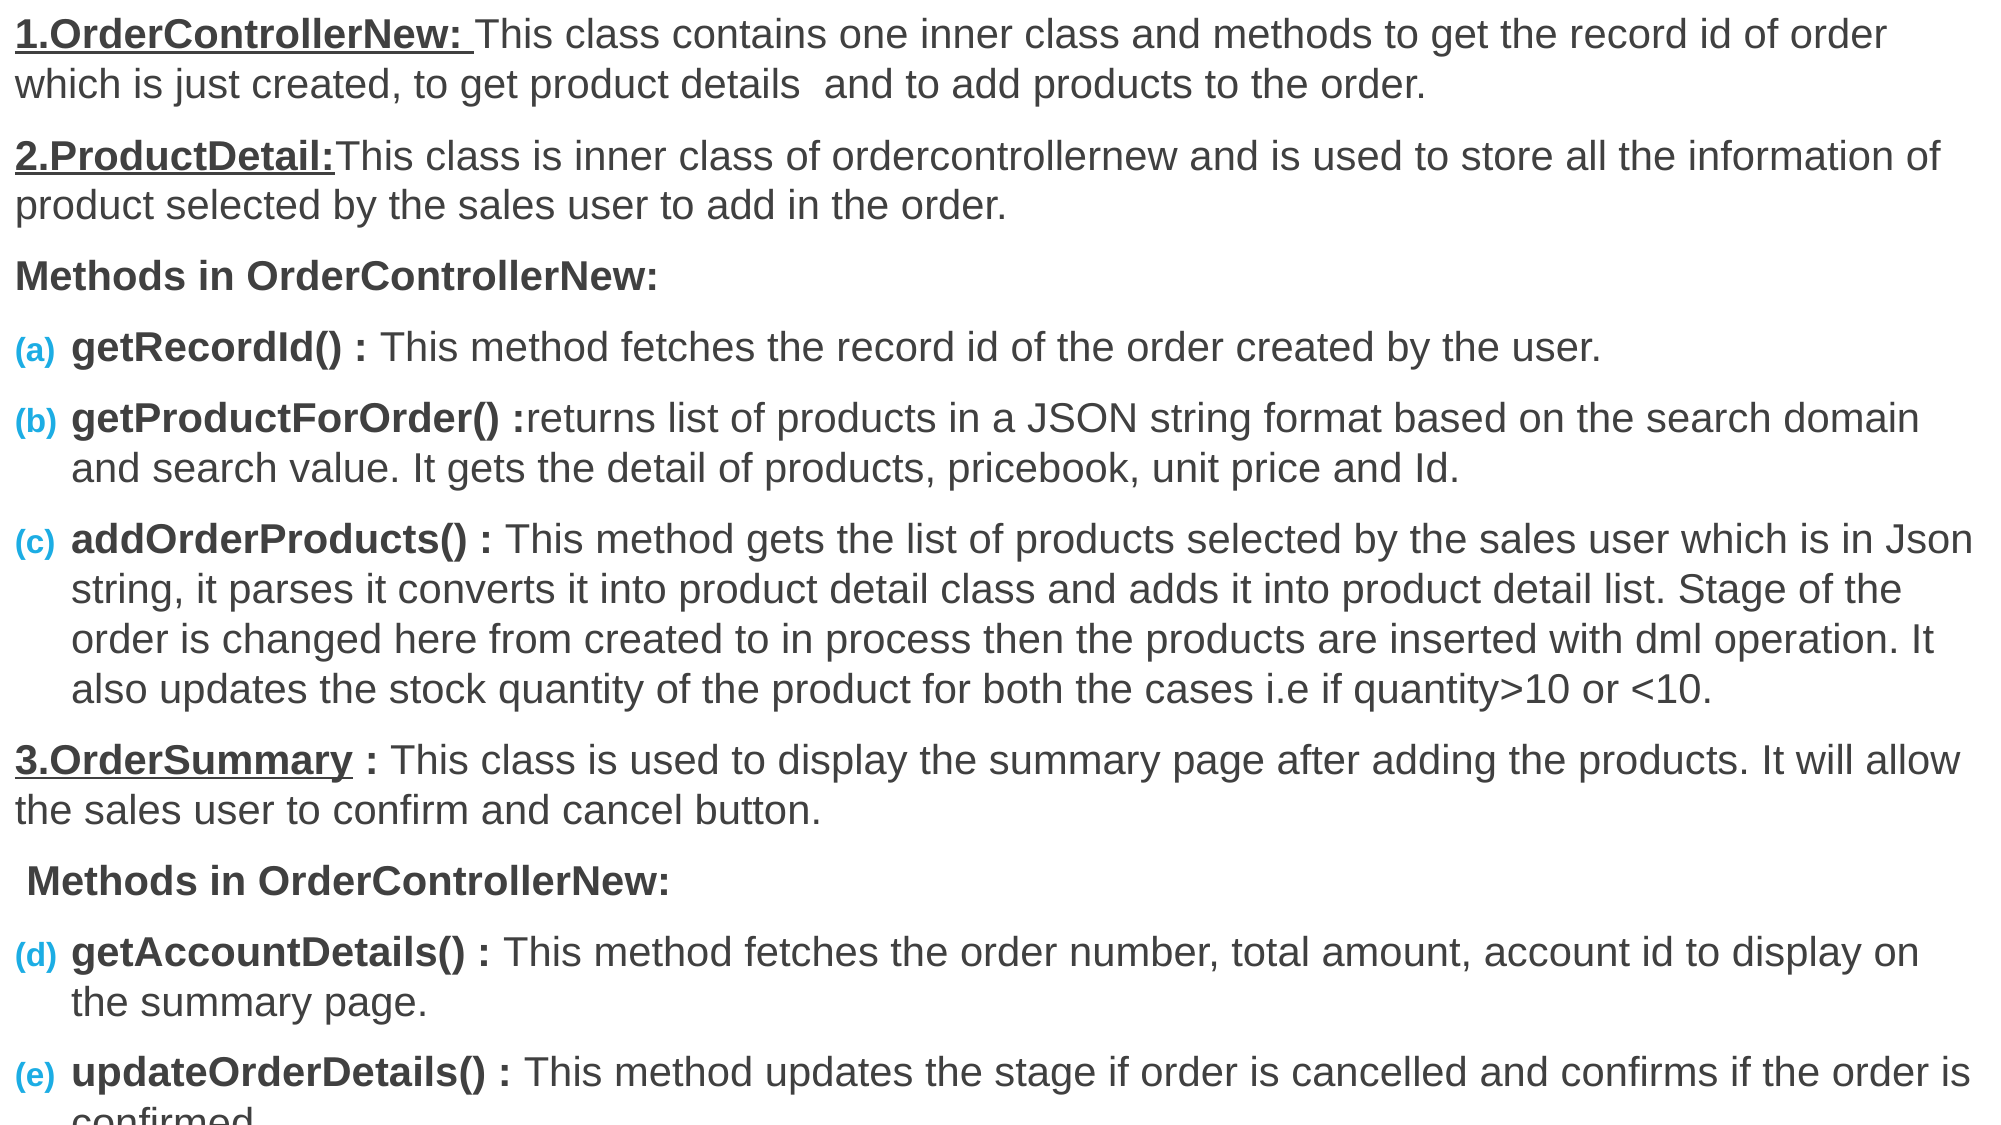

1.OrderControllerNew: This class contains one inner class and methods to get the record id of order which is just created, to get product details  and to add products to the order.
2.ProductDetail:This class is inner class of ordercontrollernew and is used to store all the information of product selected by the sales user to add in the order.
Methods in OrderControllerNew:
getRecordId() : This method fetches the record id of the order created by the user.
getProductForOrder() :returns list of products in a JSON string format based on the search domain and search value. It gets the detail of products, pricebook, unit price and Id.
addOrderProducts() : This method gets the list of products selected by the sales user which is in Json string, it parses it converts it into product detail class and adds it into product detail list. Stage of the order is changed here from created to in process then the products are inserted with dml operation. It also updates the stock quantity of the product for both the cases i.e if quantity>10 or <10.
3.OrderSummary : This class is used to display the summary page after adding the products. It will allow the sales user to confirm and cancel button.
 Methods in OrderControllerNew:
getAccountDetails() : This method fetches the order number, total amount, account id to display on the summary page.
updateOrderDetails() : This method updates the stage if order is cancelled and confirms if the order is confirmed.